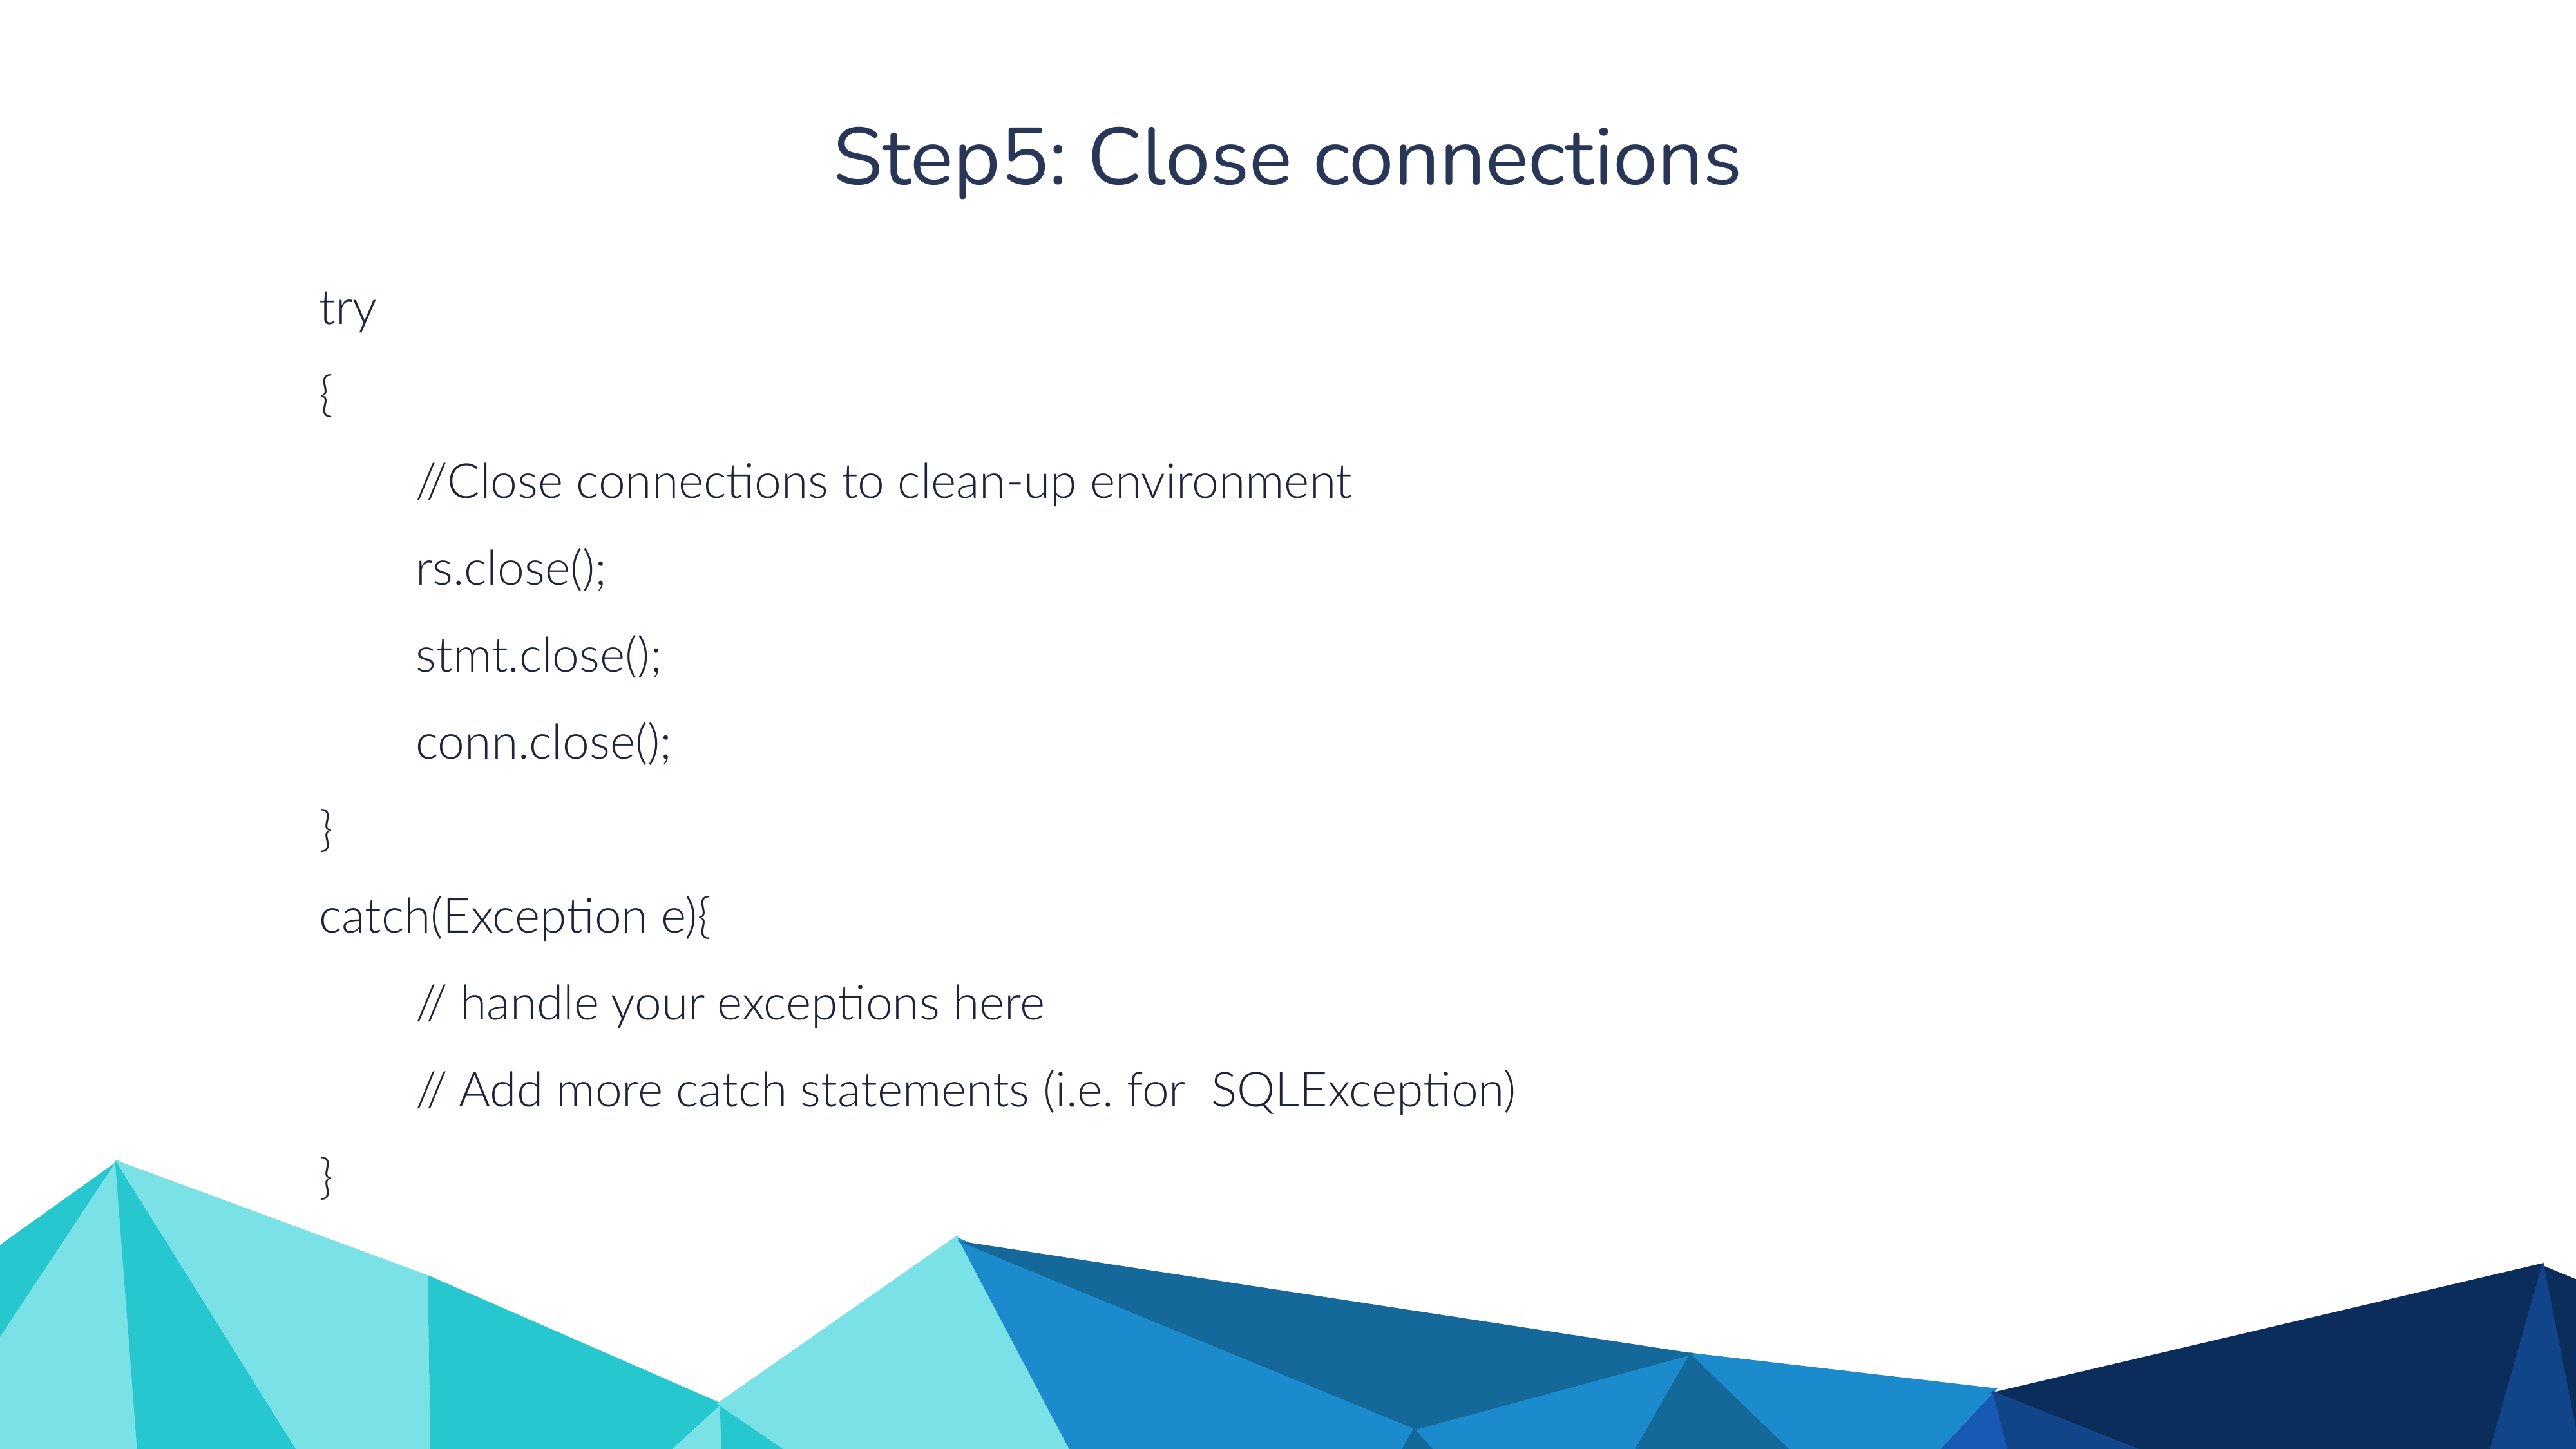

Step5: Close connections
try
{
	//Close connections to clean-up environment
	rs.close();
	stmt.close();
	conn.close();
}
catch(Exception e){
	// handle your exceptions here
	// Add more catch statements (i.e. for  SQLException)
}